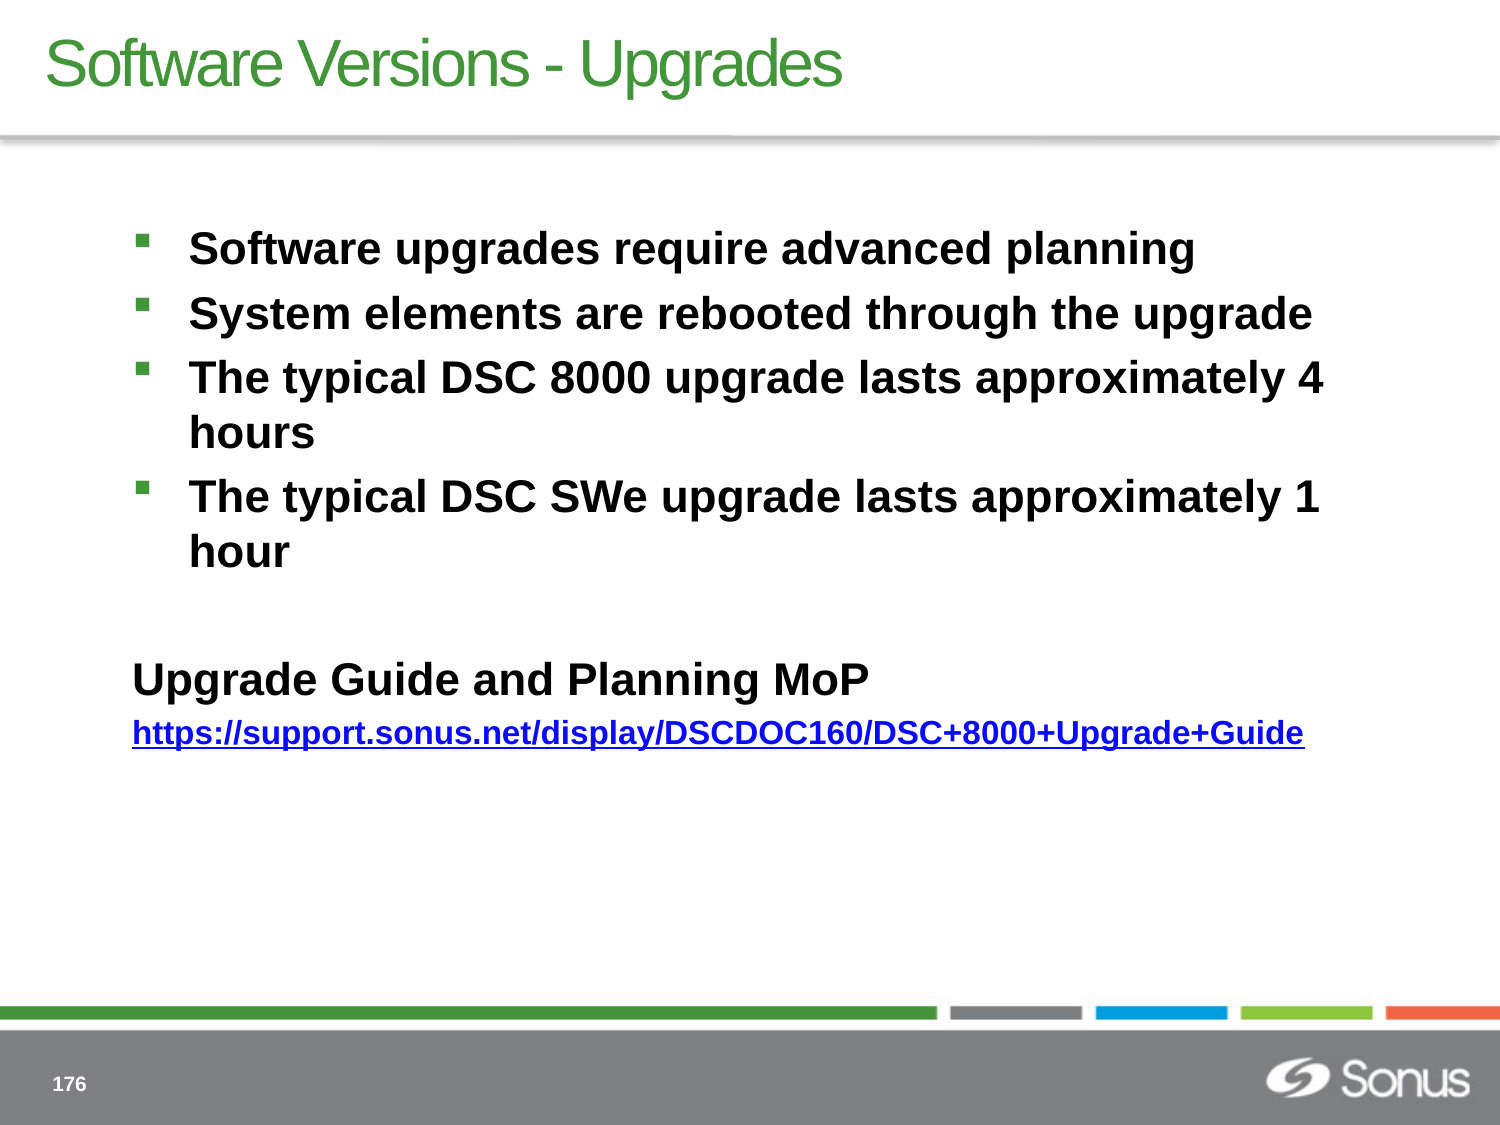

# Software Versions - Upgrades
Software upgrades require advanced planning
System elements are rebooted through the upgrade
The typical DSC 8000 upgrade lasts approximately 4 hours
The typical DSC SWe upgrade lasts approximately 1 hour

Upgrade Guide and Planning MoP
https://support.sonus.net/display/DSCDOC160/DSC+8000+Upgrade+Guide